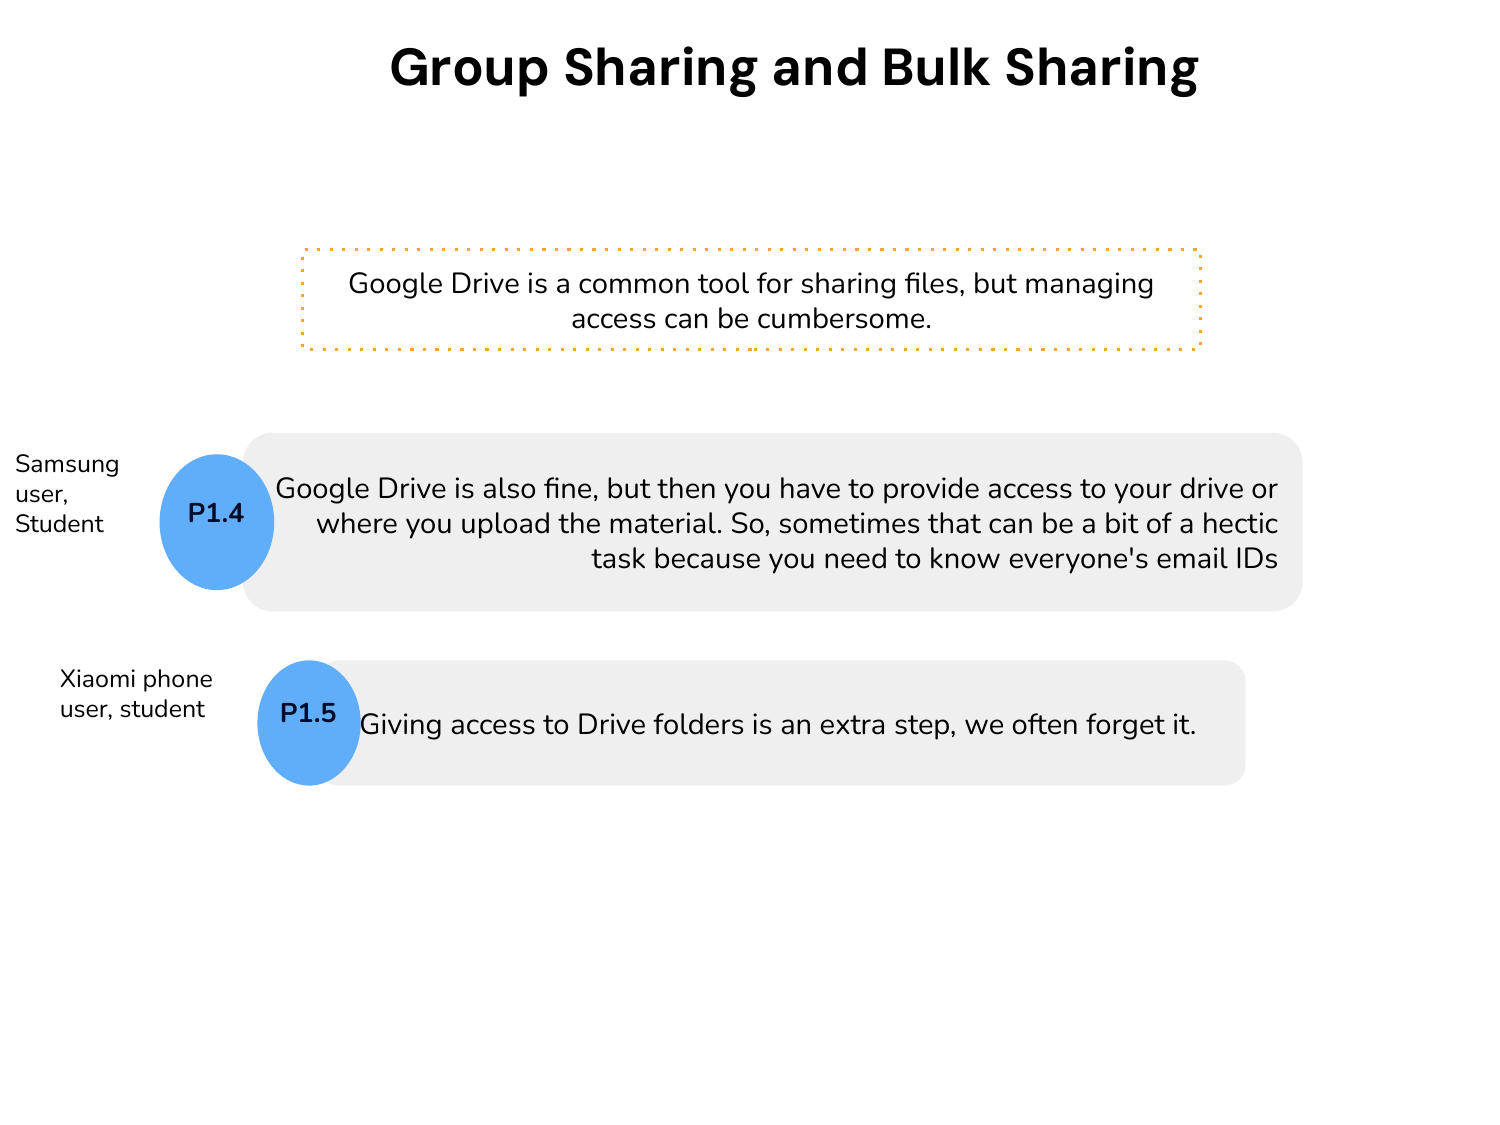

Group Sharing and Bulk Sharing
Google Drive is a common tool for sharing files, but managing access can be cumbersome.
Samsung user, Student
Google Drive is also fine, but then you have to provide access to your drive or where you upload the material. So, sometimes that can be a bit of a hectic task because you need to know everyone's email IDs

P1.4

Xiaomi phone user, student

Giving access to Drive folders is an extra step, we often forget it.
P1.5